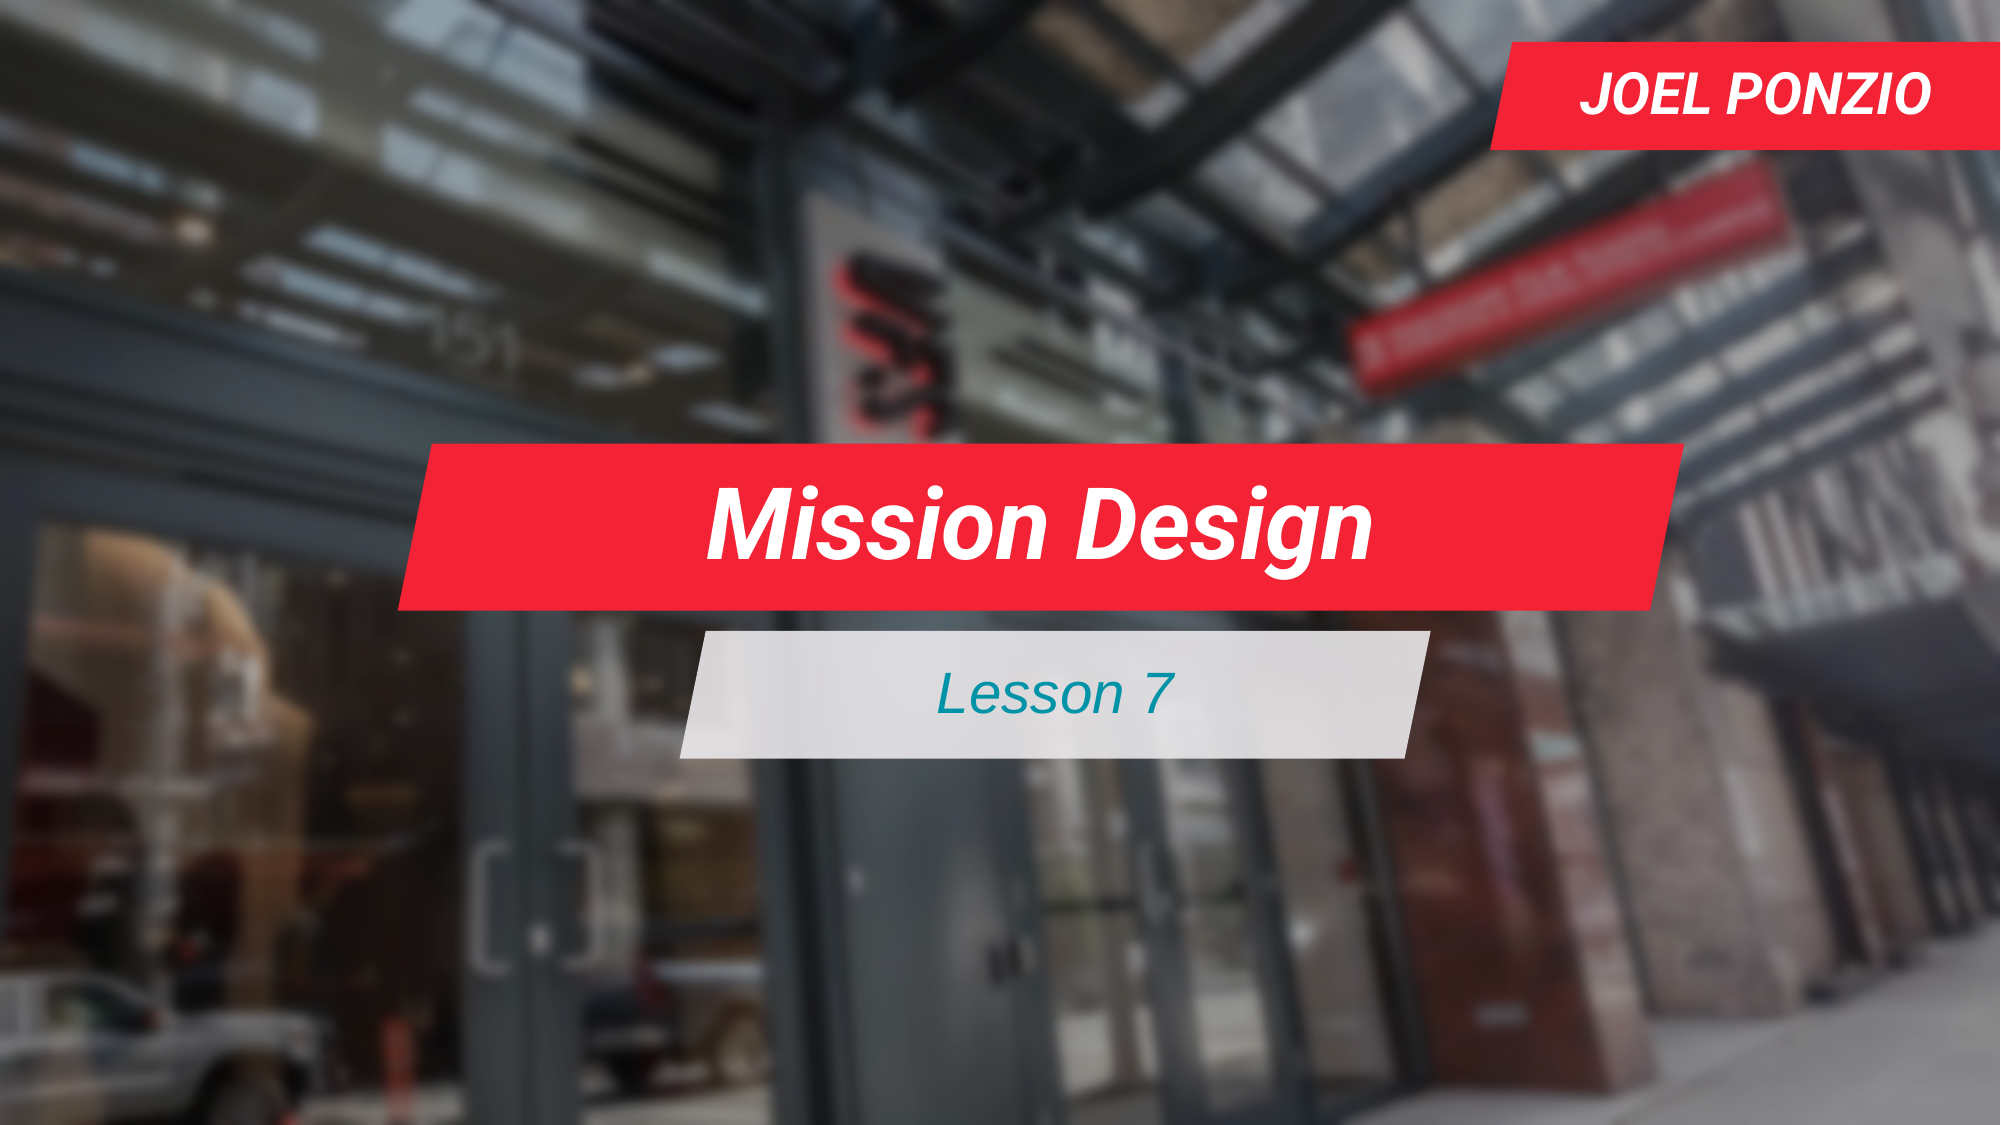

JOEL PONZIO
Mission Design
# Lesson 7